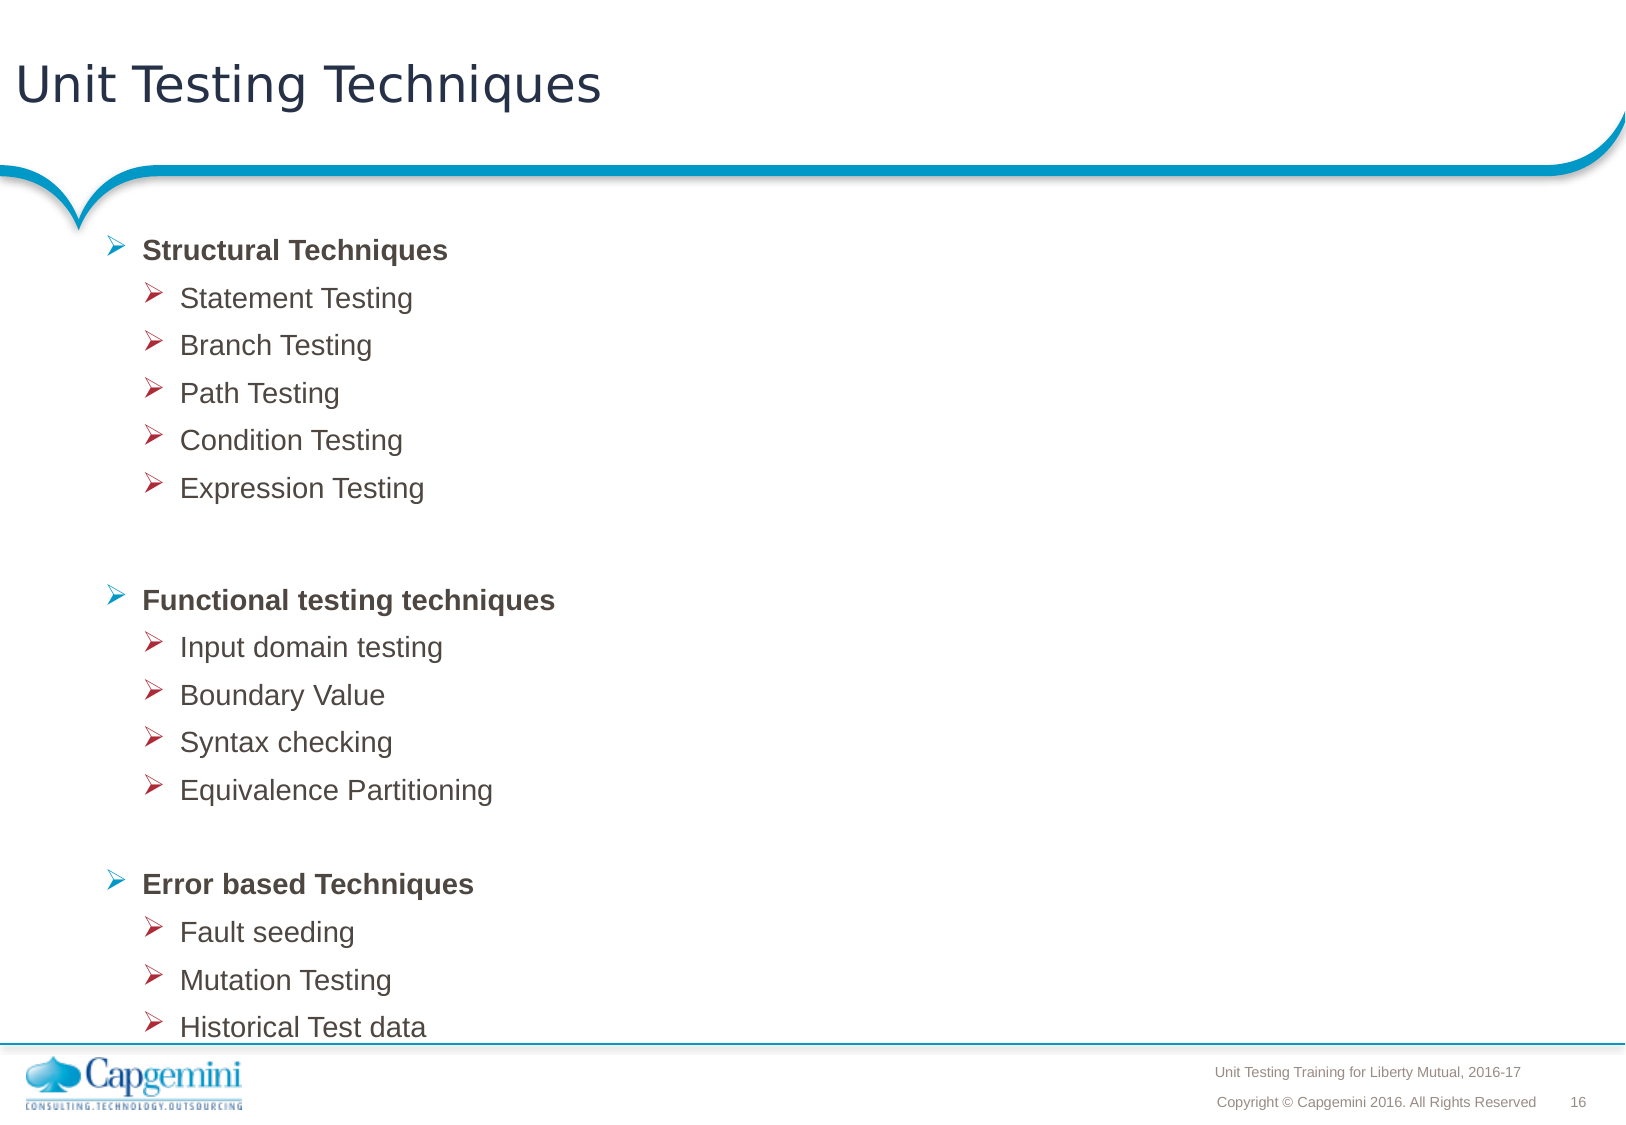

# Unit Testing Techniques
Structural Techniques
Statement Testing
Branch Testing
Path Testing
Condition Testing
Expression Testing

Functional testing techniques
Input domain testing
Boundary Value
Syntax checking
Equivalence Partitioning

Error based Techniques
Fault seeding
Mutation Testing
Historical Test data